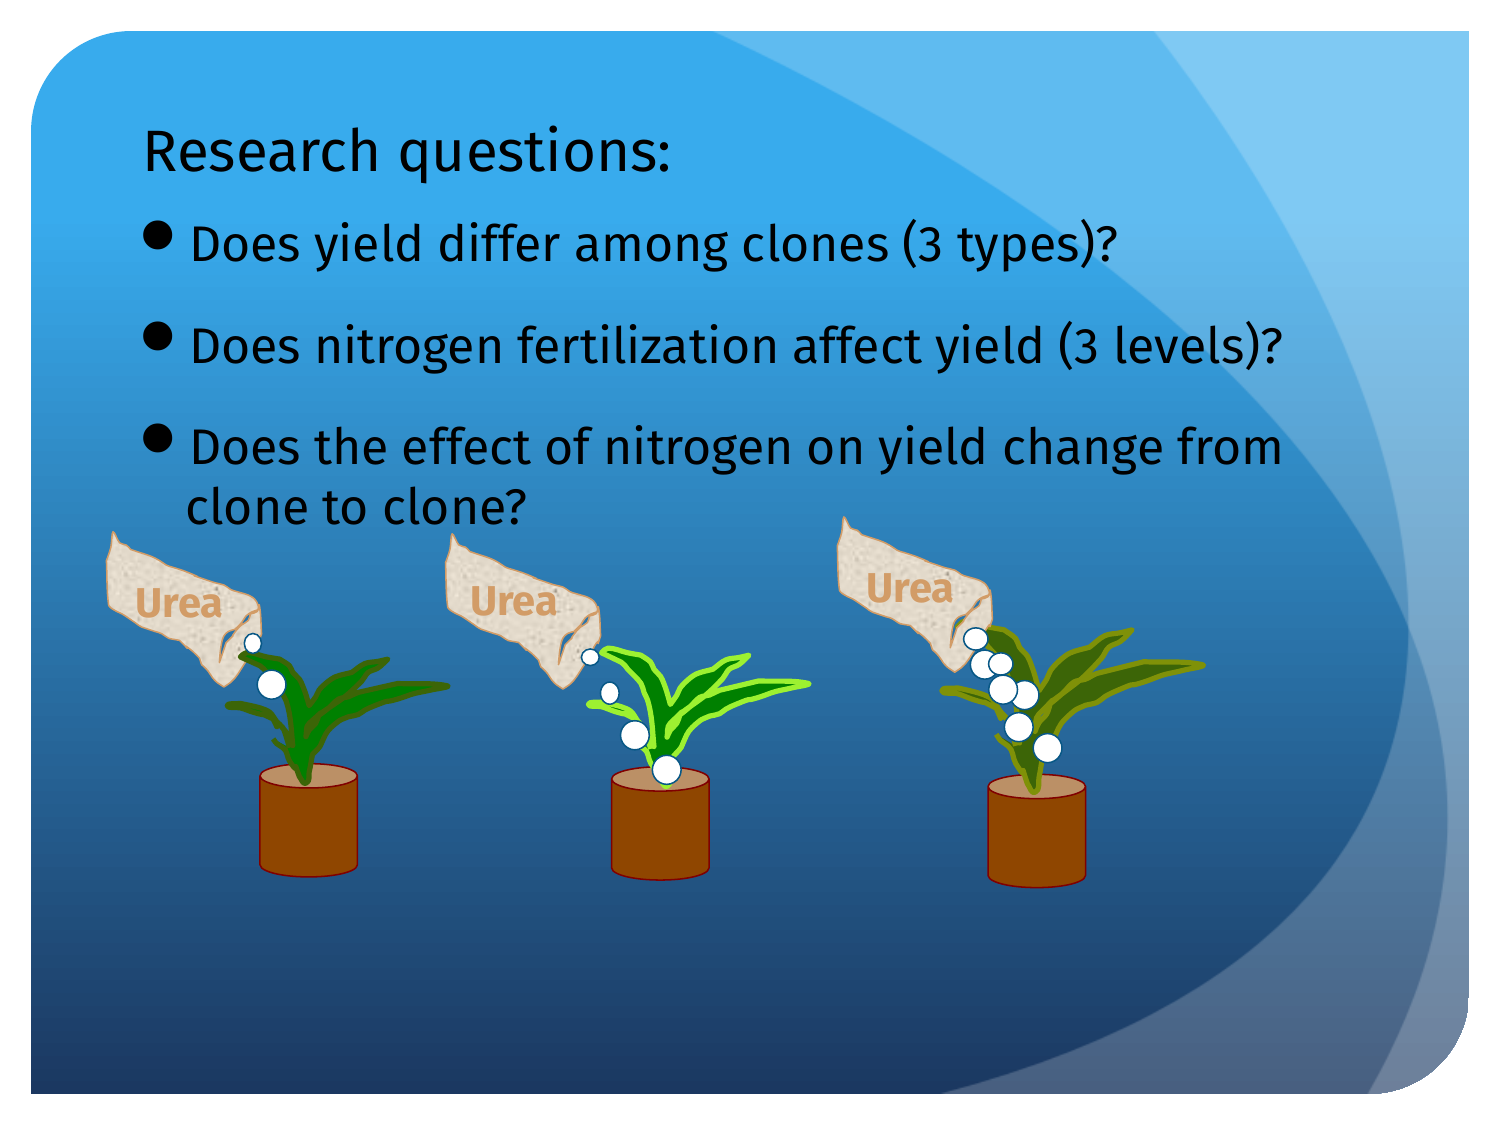

# Research questions:
Does yield differ among clones (3 types)?
Does nitrogen fertilization affect yield (3 levels)?
Does the effect of nitrogen on yield change from clone to clone?

Urea
Urea
Urea